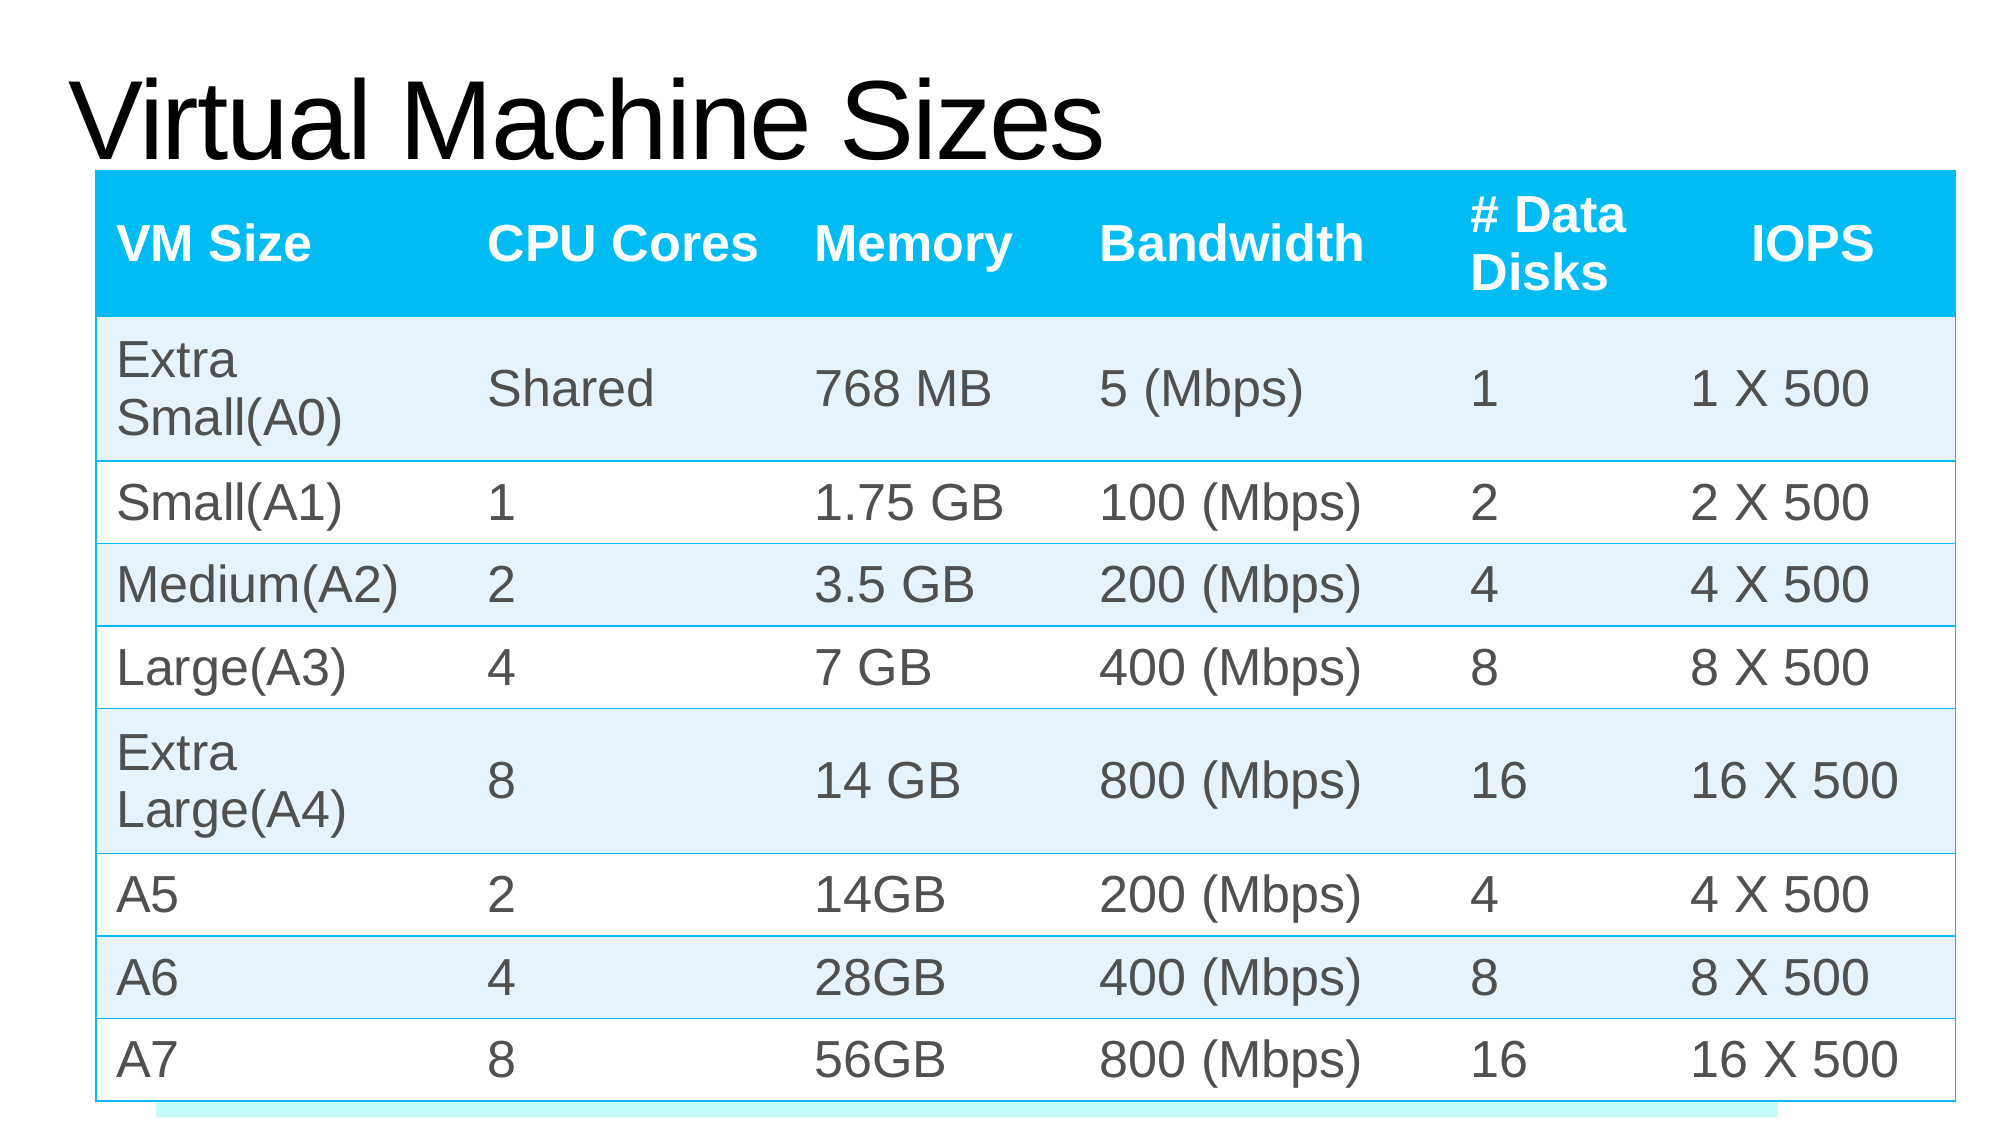

# Virtual Machine Sizes
| VM Size | CPU Cores | Memory | Bandwidth | # Data Disks | IOPS |
| --- | --- | --- | --- | --- | --- |
| Extra Small(A0) | Shared | 768 MB | 5 (Mbps) | 1 | 1 X 500 |
| Small(A1) | 1 | 1.75 GB | 100 (Mbps) | 2 | 2 X 500 |
| Medium(A2) | 2 | 3.5 GB | 200 (Mbps) | 4 | 4 X 500 |
| Large(A3) | 4 | 7 GB | 400 (Mbps) | 8 | 8 X 500 |
| Extra Large(A4) | 8 | 14 GB | 800 (Mbps) | 16 | 16 X 500 |
| A5 | 2 | 14GB | 200 (Mbps) | 4 | 4 X 500 |
| A6 | 4 | 28GB | 400 (Mbps) | 8 | 8 X 500 |
| A7 | 8 | 56GB | 800 (Mbps) | 16 | 16 X 500 |
Each Persistent Data Disk Can be up to 1 TB